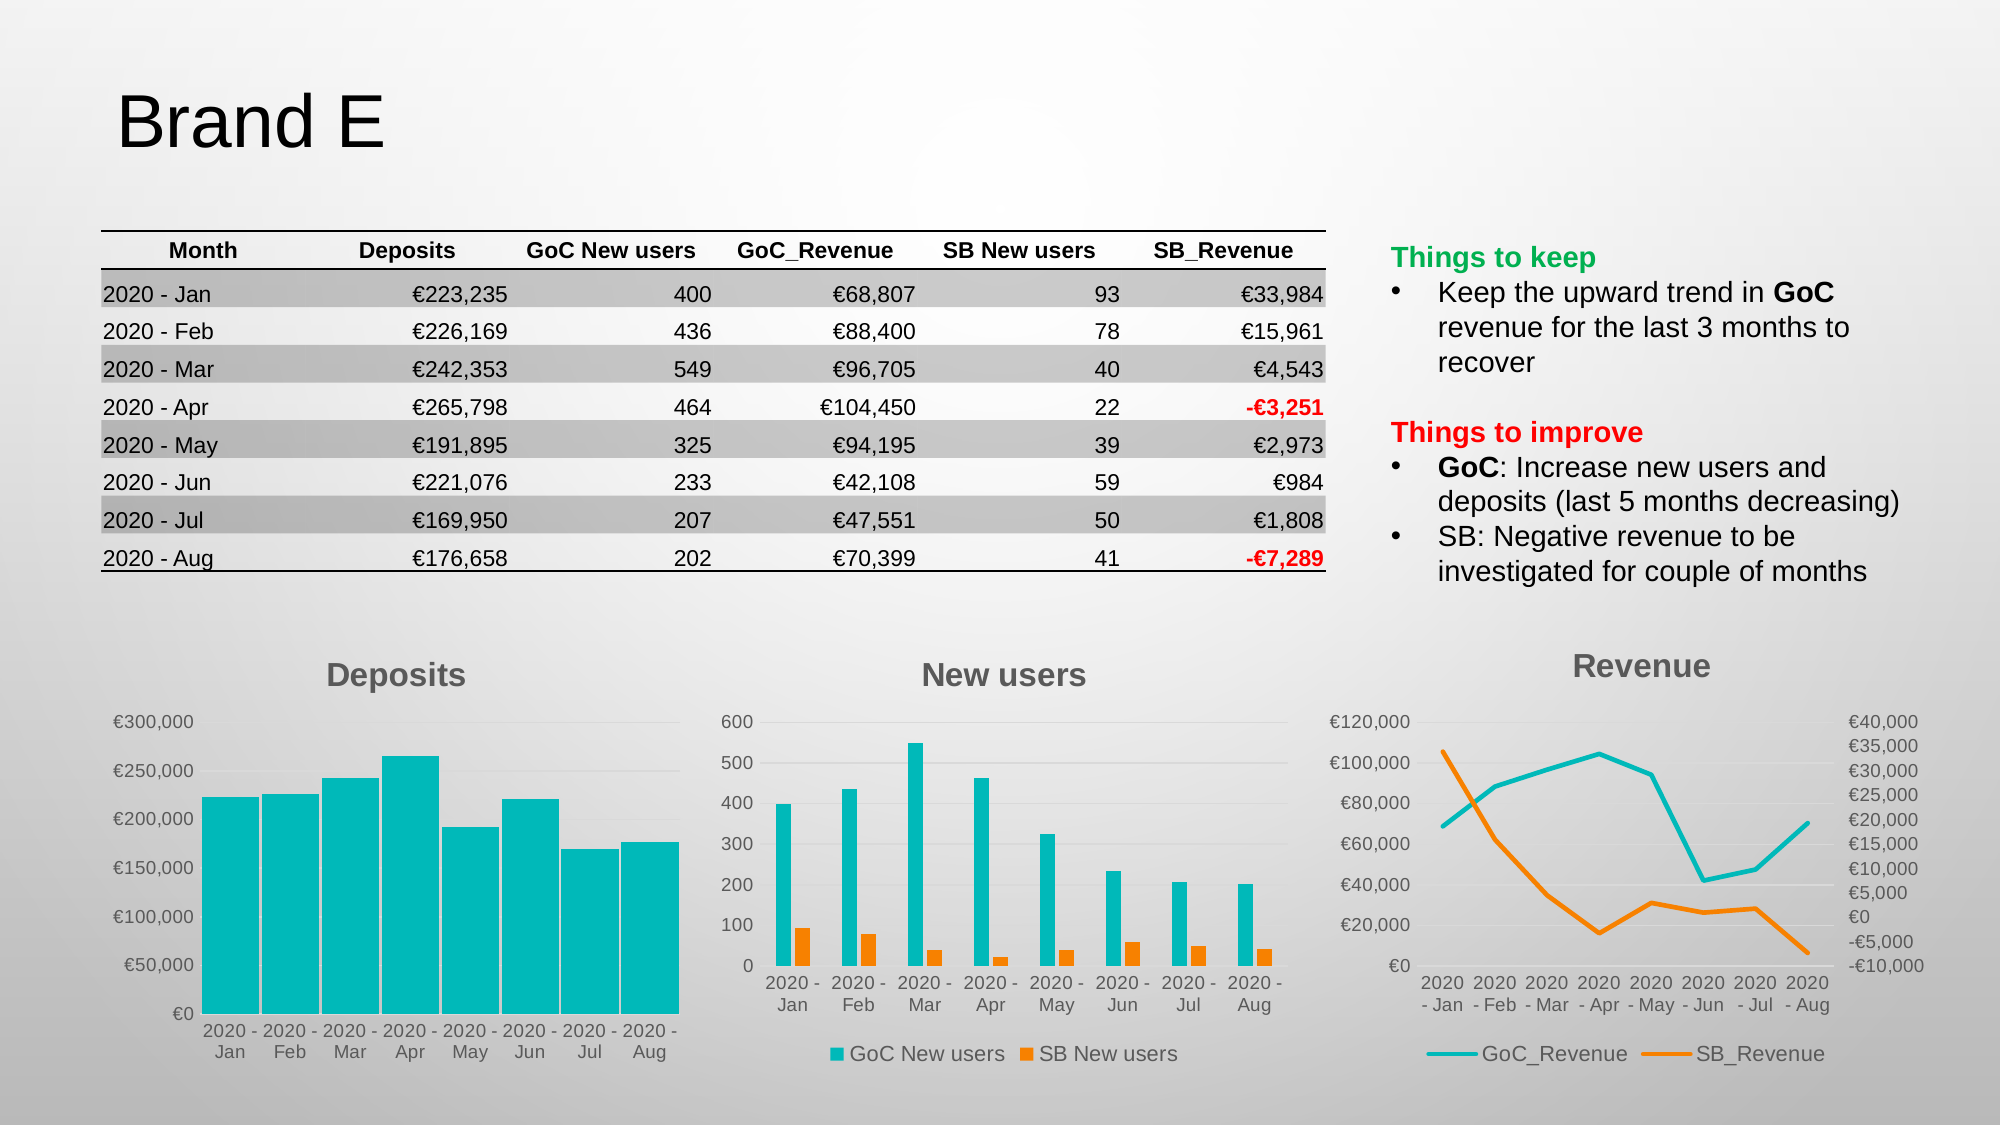

Brand E
| Month | Deposits | GoC New users | GoC\_Revenue | SB New users | SB\_Revenue |
| --- | --- | --- | --- | --- | --- |
| 2020 - Jan | €223,235 | 400 | €68,807 | 93 | €33,984 |
| 2020 - Feb | €226,169 | 436 | €88,400 | 78 | €15,961 |
| 2020 - Mar | €242,353 | 549 | €96,705 | 40 | €4,543 |
| 2020 - Apr | €265,798 | 464 | €104,450 | 22 | -€3,251 |
| 2020 - May | €191,895 | 325 | €94,195 | 39 | €2,973 |
| 2020 - Jun | €221,076 | 233 | €42,108 | 59 | €984 |
| 2020 - Jul | €169,950 | 207 | €47,551 | 50 | €1,808 |
| 2020 - Aug | €176,658 | 202 | €70,399 | 41 | -€7,289 |
Things to keep
Keep the upward trend in GoC revenue for the last 3 months to recover

Things to improve
GoC: Increase new users and deposits (last 5 months decreasing)
SB: Negative revenue to be investigated for couple of months

### Chart:

| Category | Deposits |
|---|---|
| 2020 - Jan | 223235.0 |
| 2020 - Feb | 226169.0 |
| 2020 - Mar | 242353.0 |
| 2020 - Apr | 265798.0 |
| 2020 - May | 191895.0 |
| 2020 - Jun | 221076.0 |
| 2020 - Jul | 169950.0 |
| 2020 - Aug | 176658.0 |

### Chart: New users

| Category | GoC New users | SB New users |
|---|---|---|
| 2020 - Jan | 400.0 | 93.0 |
| 2020 - Feb | 436.0 | 78.0 |
| 2020 - Mar | 549.0 | 40.0 |
| 2020 - Apr | 464.0 | 22.0 |
| 2020 - May | 325.0 | 39.0 |
| 2020 - Jun | 233.0 | 59.0 |
| 2020 - Jul | 207.0 | 50.0 |
| 2020 - Aug | 202.0 | 41.0 |

### Chart: Revenue

| Category | GoC_Revenue | SB_Revenue |
|---|---|---|
| 2020 - Jan | 68807.0 | 33984.0 |
| 2020 - Feb | 88400.0 | 15961.0 |
| 2020 - Mar | 96705.0 | 4543.0 |
| 2020 - Apr | 104450.0 | -3251.0 |
| 2020 - May | 94195.0 | 2973.0 |
| 2020 - Jun | 42108.0 | 984.0 |
| 2020 - Jul | 47551.0 | 1808.0 |
| 2020 - Aug | 70399.0 | -7289.0 |